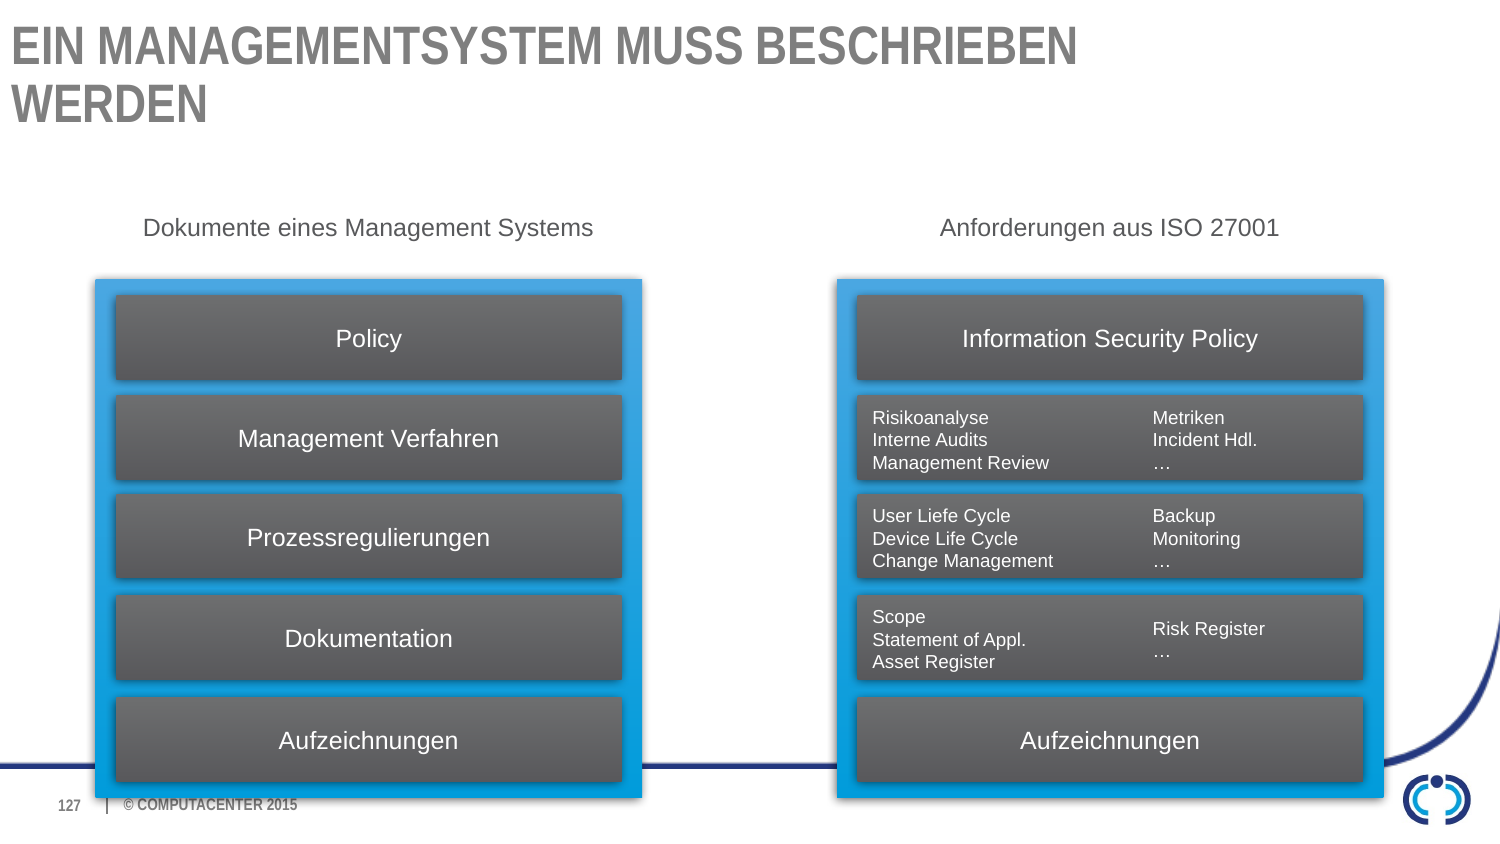

# Ein Managementsystem muss beschrieben werden
Dokumente eines Management Systems
Anforderungen aus ISO 27001

Information Security Policy

Risikoanalyse
Interne Audits
Management Review
Metriken
Incident Hdl.
…

User Liefe Cycle
Device Life Cycle
Change Management
Backup
Monitoring
…

Scope
Statement of Appl.
Asset Register
Risk Register
…
Aufzeichnungen
Policy
Management Verfahren
Prozessregulierungen
Dokumentation
Aufzeichnungen
127